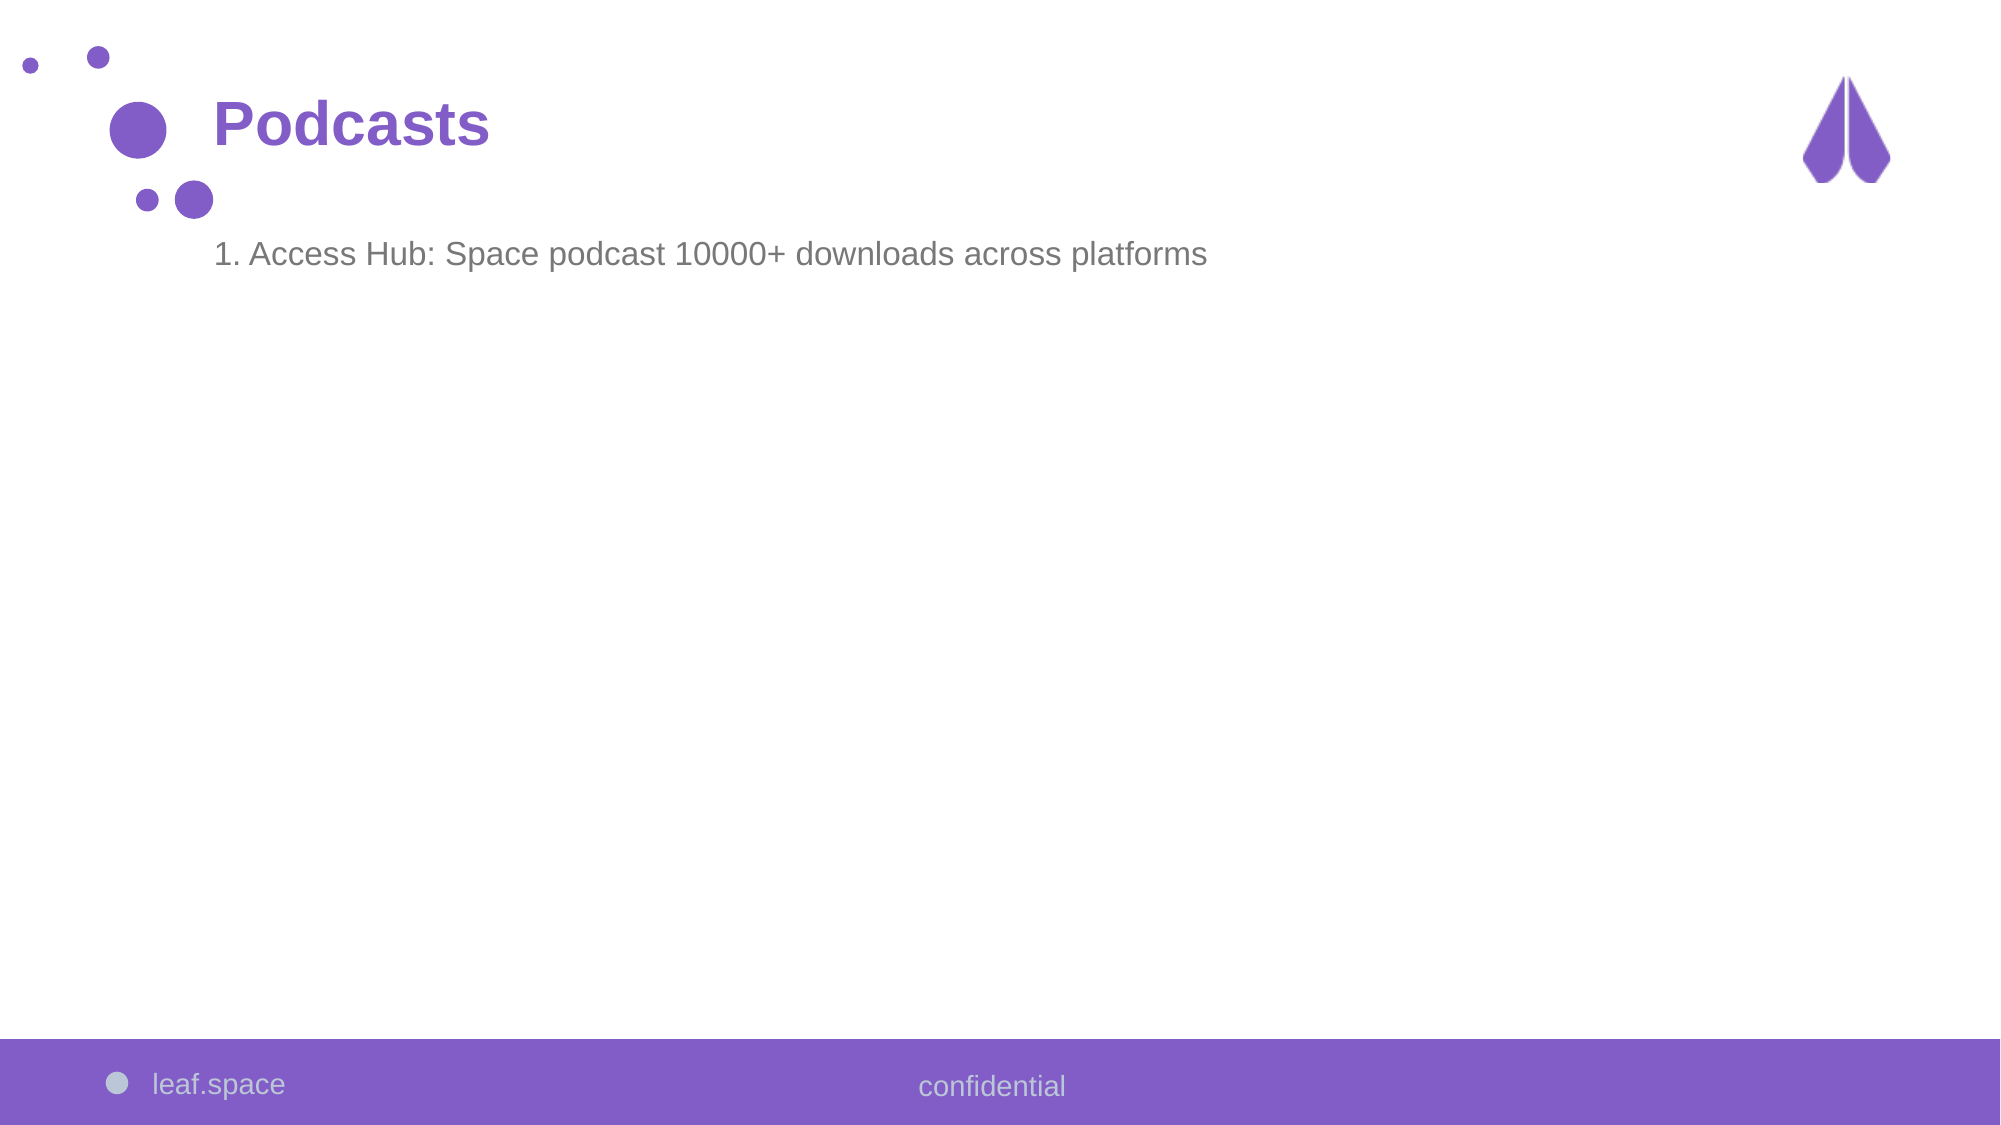

# Podcasts
1. Access Hub: Space podcast 10000+ downloads across platforms